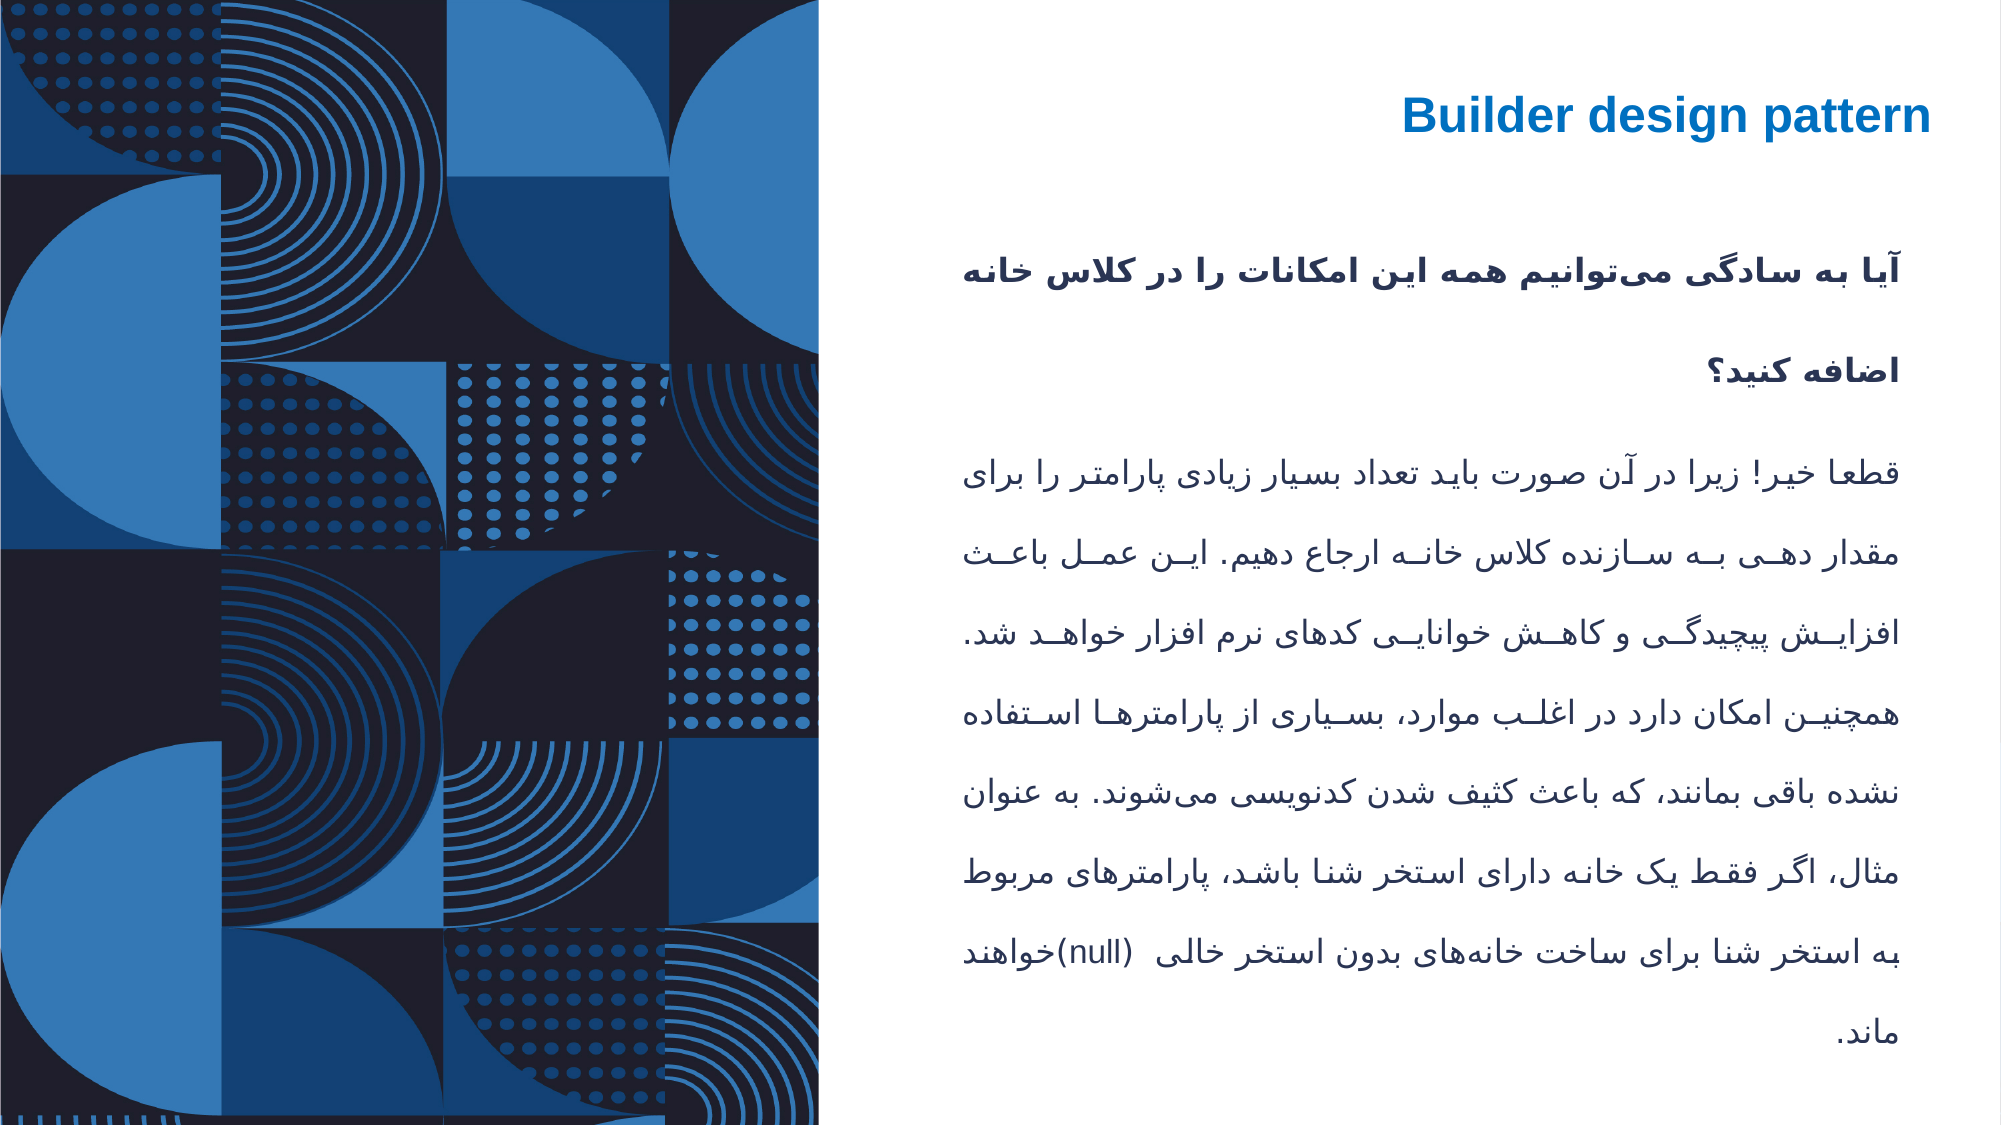

Builder design pattern
آیا به سادگی می‌توانیم همه این امکانات را در کلاس خانه اضافه کنید؟

قطعا خیر! زیرا در آن صورت باید تعداد بسیار زیادی پارامتر را برای مقدار دهی به سازنده کلاس خانه ارجاع دهیم. این عمل باعث افزایش پیچیدگی و کاهش خوانایی کدهای نرم افزار خواهد شد. همچنین امکان دارد در اغلب موارد، بسیاری از پارامترها استفاده نشده باقی بمانند، که باعث کثیف شدن کدنویسی می‌شوند. به عنوان مثال، اگر فقط یک خانه دارای استخر شنا باشد، پارامترهای مربوط به استخر شنا برای ساخت خانه‌های بدون استخر خالی  (null)خواهند ماند.